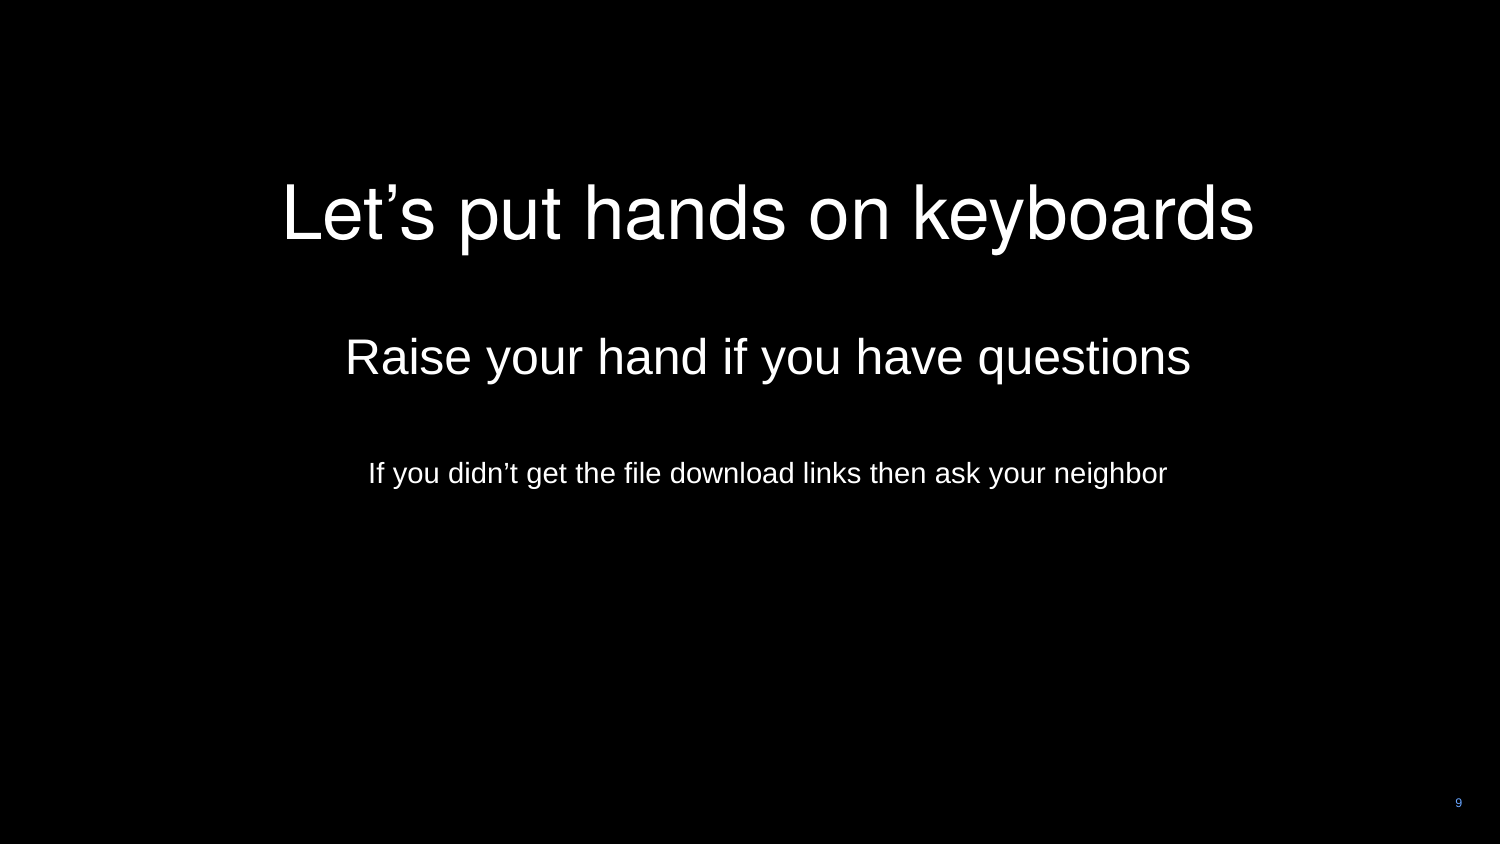

Let’s put hands on keyboards

Raise your hand if you have questions

If you didn’t get the file download links then ask your neighbor

9